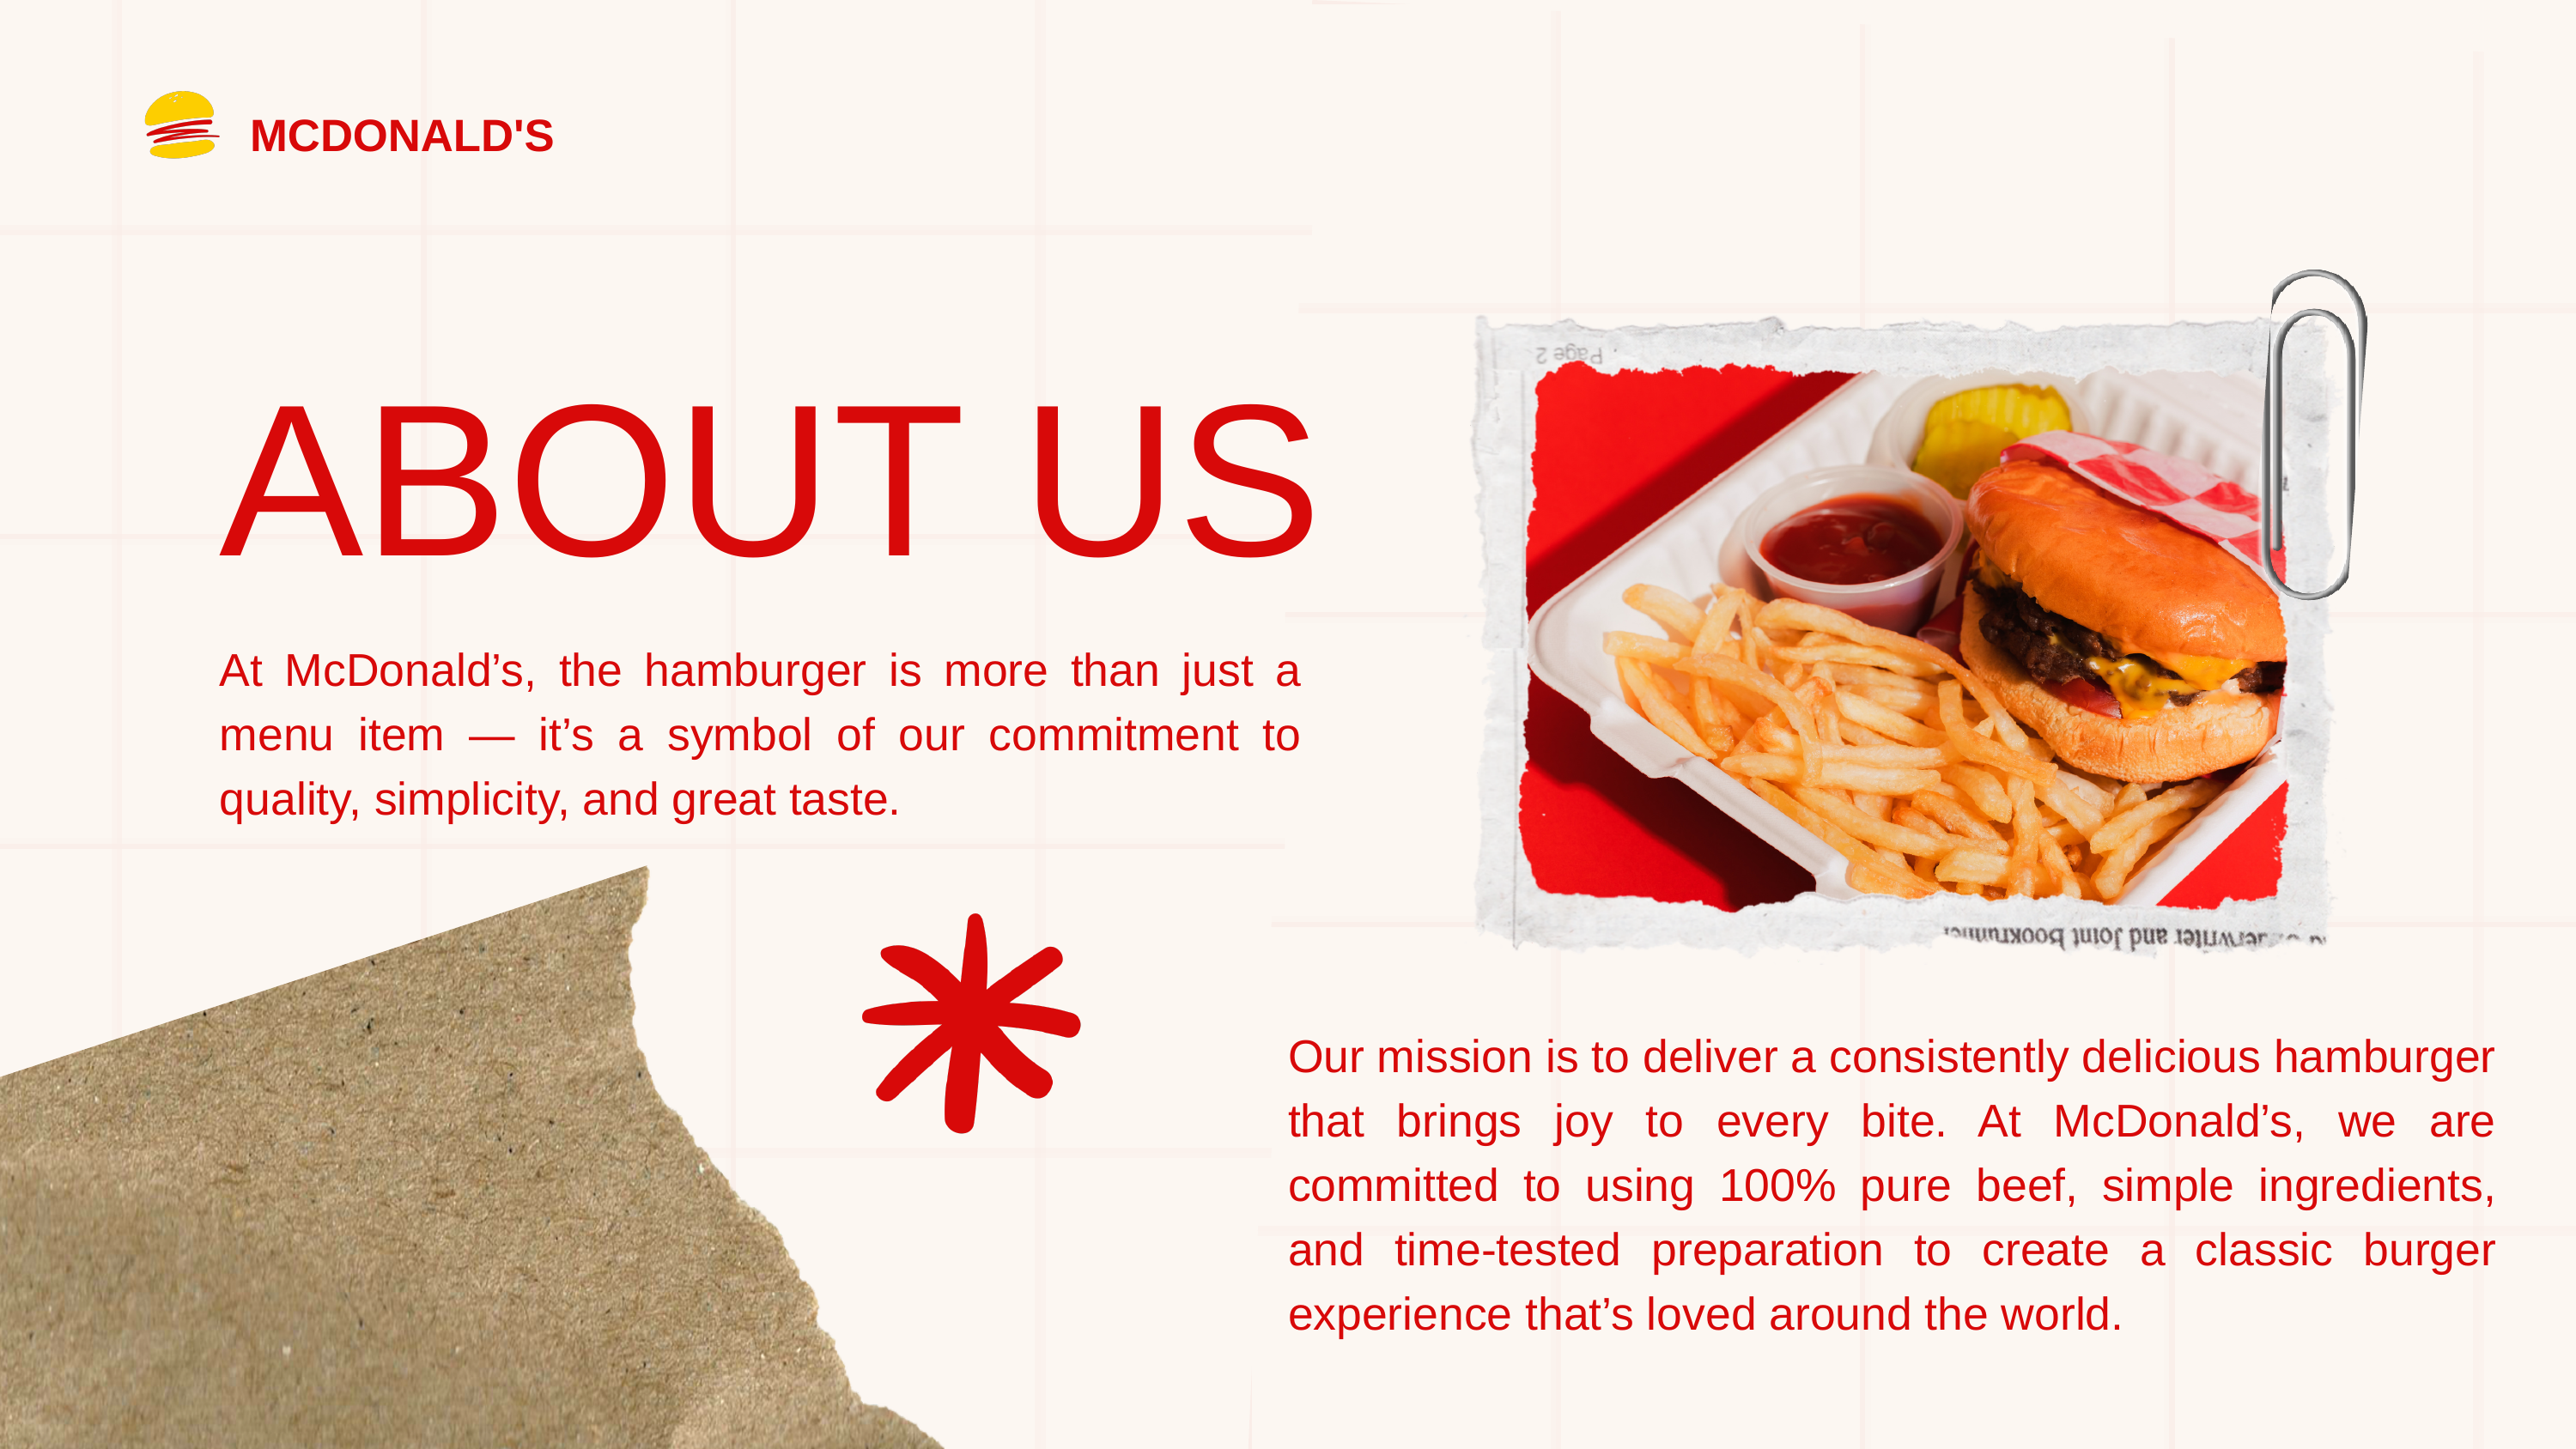

BORCELLE

MCDONALD'S

ABOUT US
At McDonald’s, the hamburger is more than just a menu item — it’s a symbol of our commitment to quality, simplicity, and great taste.

Our mission is to deliver a consistently delicious hamburger that brings joy to every bite. At McDonald’s, we are committed to using 100% pure beef, simple ingredients, and time-tested preparation to create a classic burger experience that’s loved around the world.